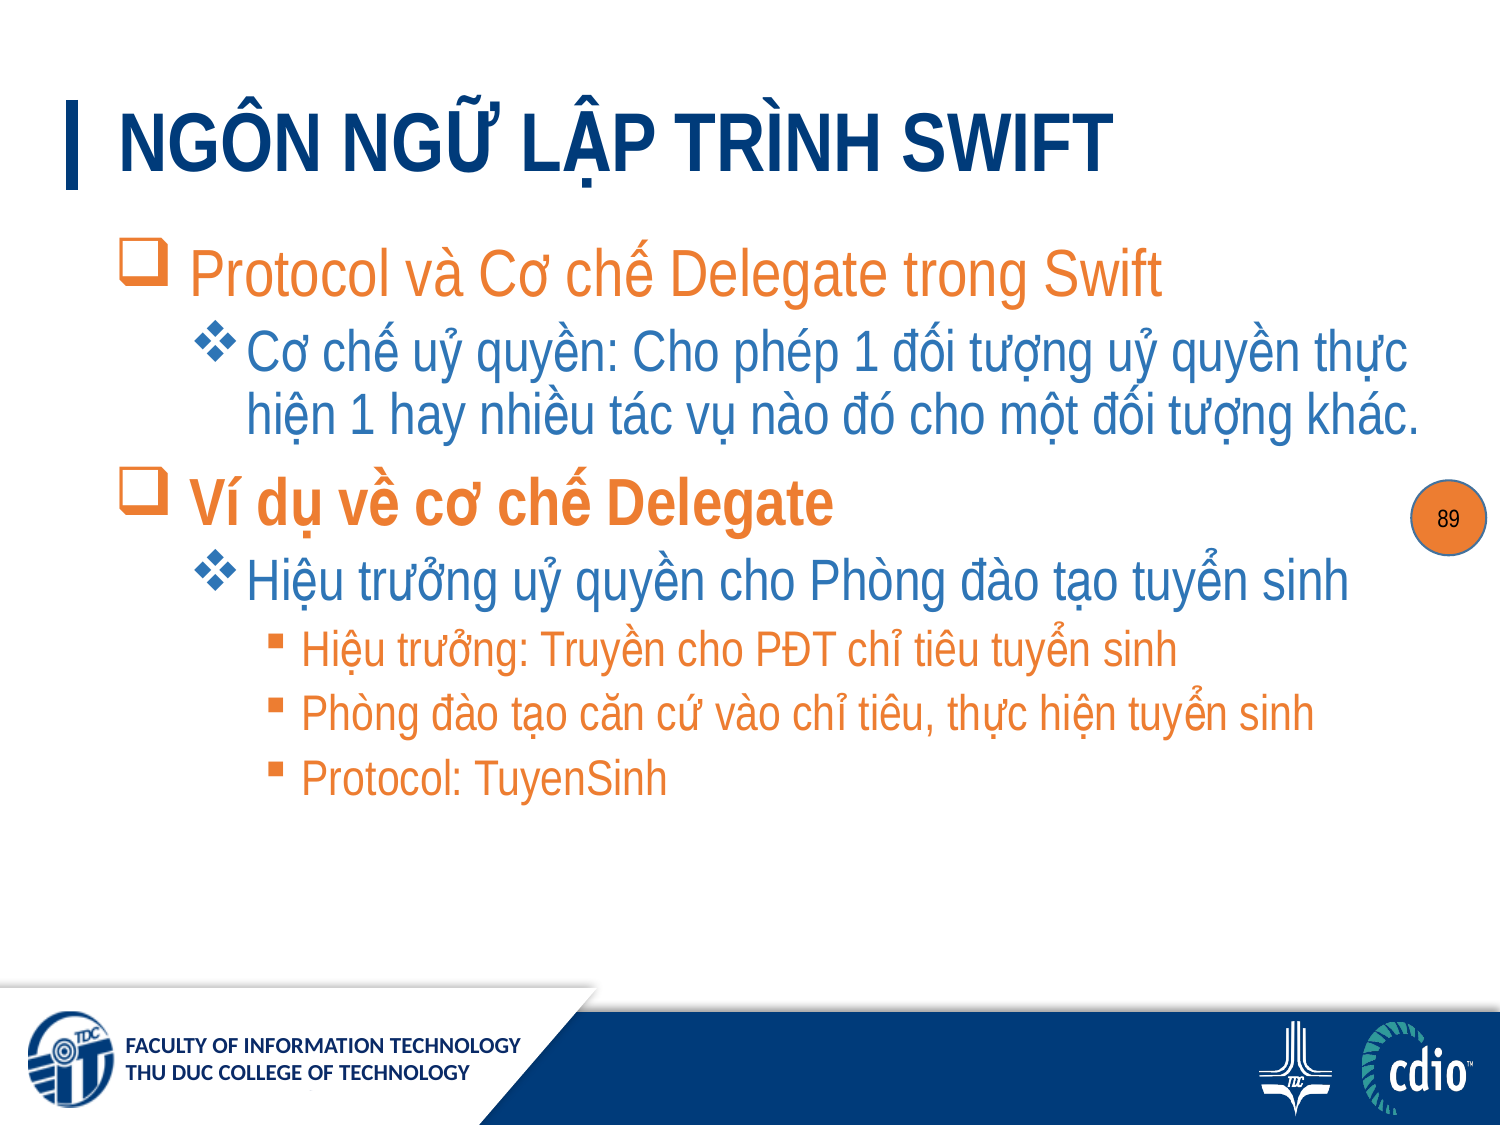

# NGÔN NGỮ LẬP TRÌNH SWIFT
 Protocol và Cơ chế Delegate trong Swift
Cơ chế uỷ quyền: Cho phép 1 đối tượng uỷ quyền thực hiện 1 hay nhiều tác vụ nào đó cho một đối tượng khác.
 Ví dụ về cơ chế Delegate
Hiệu trưởng uỷ quyền cho Phòng đào tạo tuyển sinh
Hiệu trưởng: Truyền cho PĐT chỉ tiêu tuyển sinh
Phòng đào tạo căn cứ vào chỉ tiêu, thực hiện tuyển sinh
Protocol: TuyenSinh